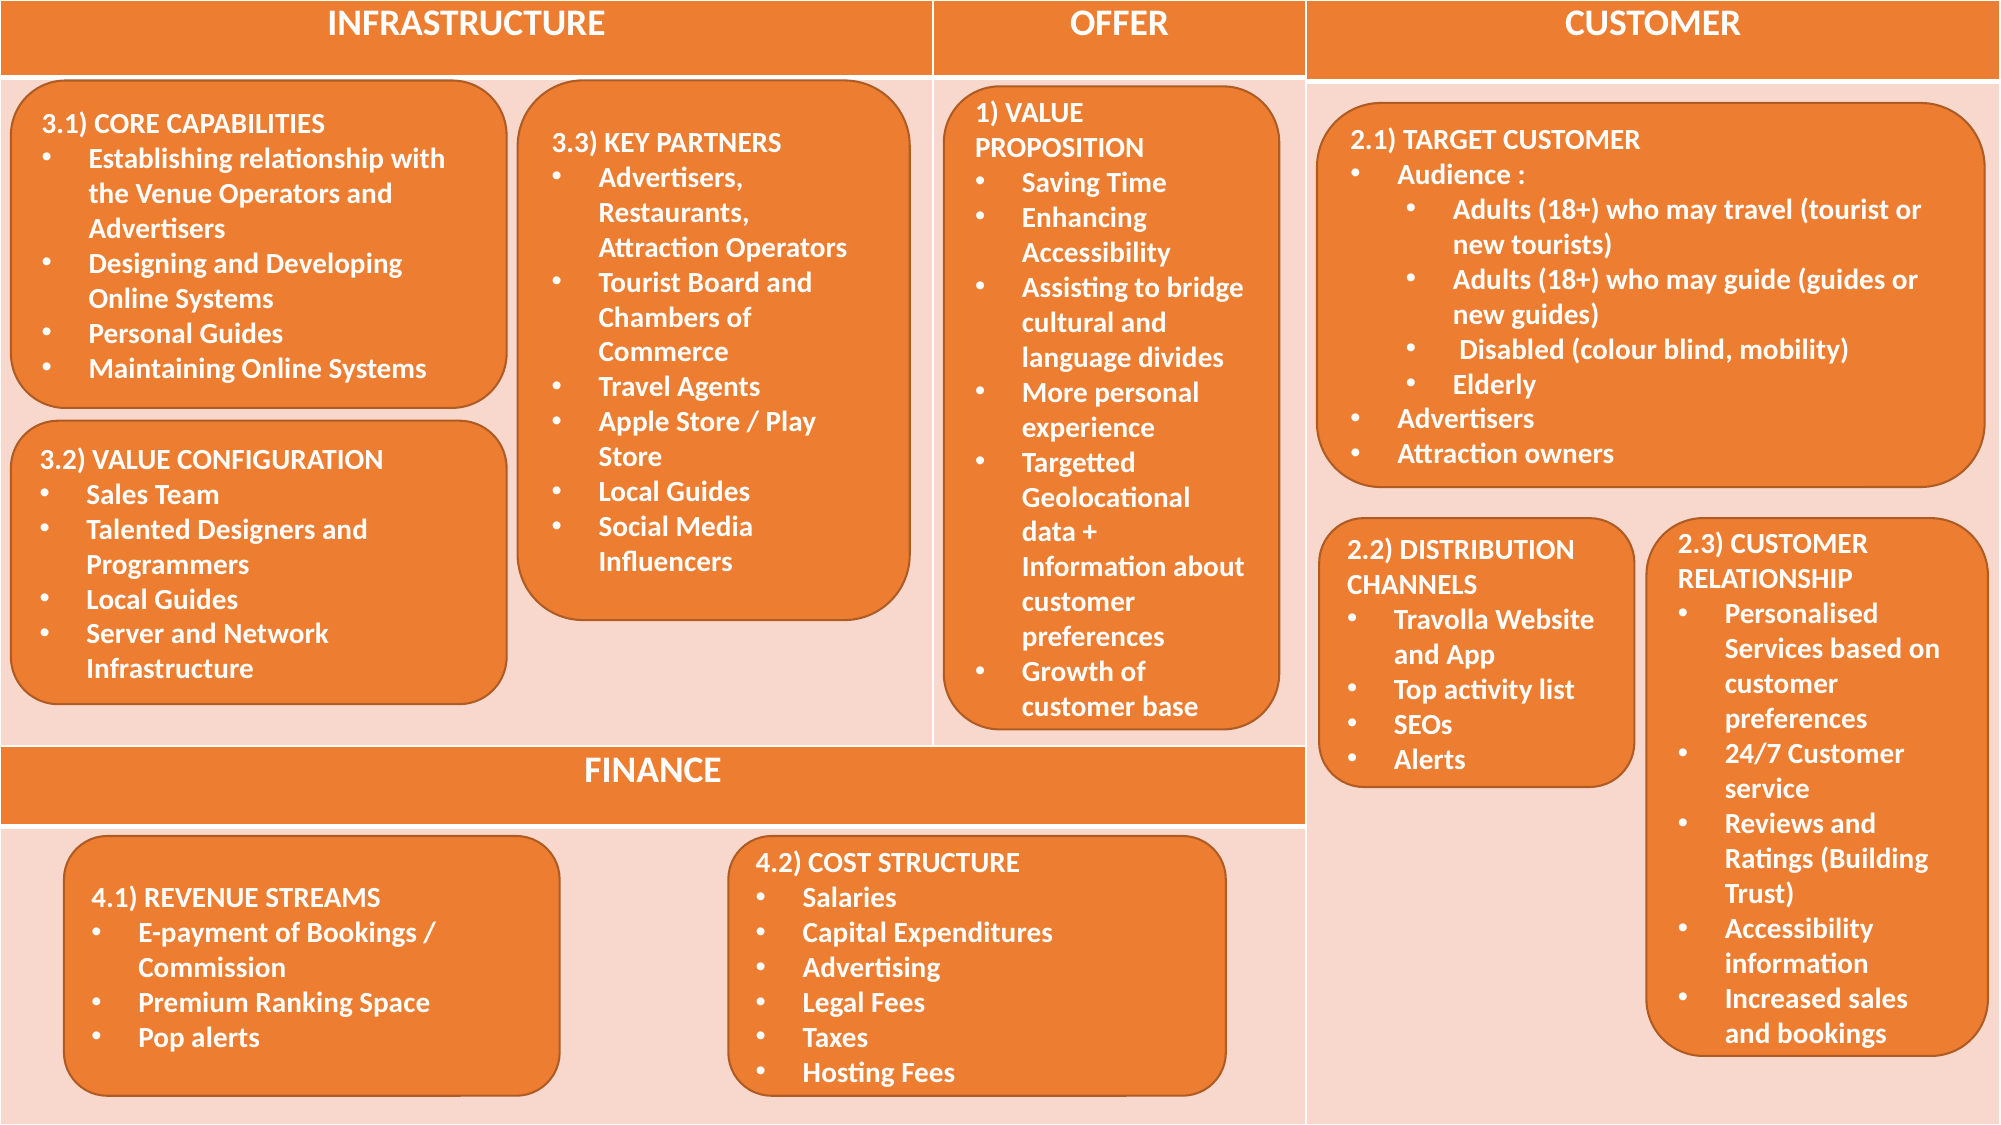

| INFRASTRUCTURE |
| --- |
|  |
| OFFER |
| --- |
|  |
| CUSTOMER |
| --- |
|  |
3.1) CORE CAPABILITIES
Establishing relationship with the Venue Operators and Advertisers
Designing and Developing Online Systems
Personal Guides
Maintaining Online Systems
3.3) KEY PARTNERS
Advertisers, Restaurants, Attraction Operators
Tourist Board and Chambers of Commerce
Travel Agents
Apple Store / Play Store
Local Guides
Social Media Influencers
1) VALUE PROPOSITION
Saving Time
Enhancing Accessibility
Assisting to bridge cultural and language divides
More personal experience
Targetted Geolocational data + Information about customer preferences
Growth of customer base
2.1) TARGET CUSTOMER
Audience :
Adults (18+) who may travel (tourist or new tourists)
Adults (18+) who may guide (guides or new guides)
 Disabled (colour blind, mobility)
Elderly
Advertisers
Attraction owners
3.2) VALUE CONFIGURATION
Sales Team
Talented Designers and Programmers
Local Guides
Server and Network Infrastructure
2.2) DISTRIBUTION CHANNELS
Travolla Website and App
Top activity list
SEOs
Alerts
2.3) CUSTOMER RELATIONSHIP
Personalised Services based on customer preferences
24/7 Customer service
Reviews and Ratings (Building Trust)
Accessibility information
Increased sales and bookings
| FINANCE |
| --- |
|  |
4.2) COST STRUCTURE
Salaries
Capital Expenditures
Advertising
Legal Fees
Taxes
Hosting Fees
4.1) REVENUE STREAMS
E-payment of Bookings / Commission
Premium Ranking Space
Pop alerts